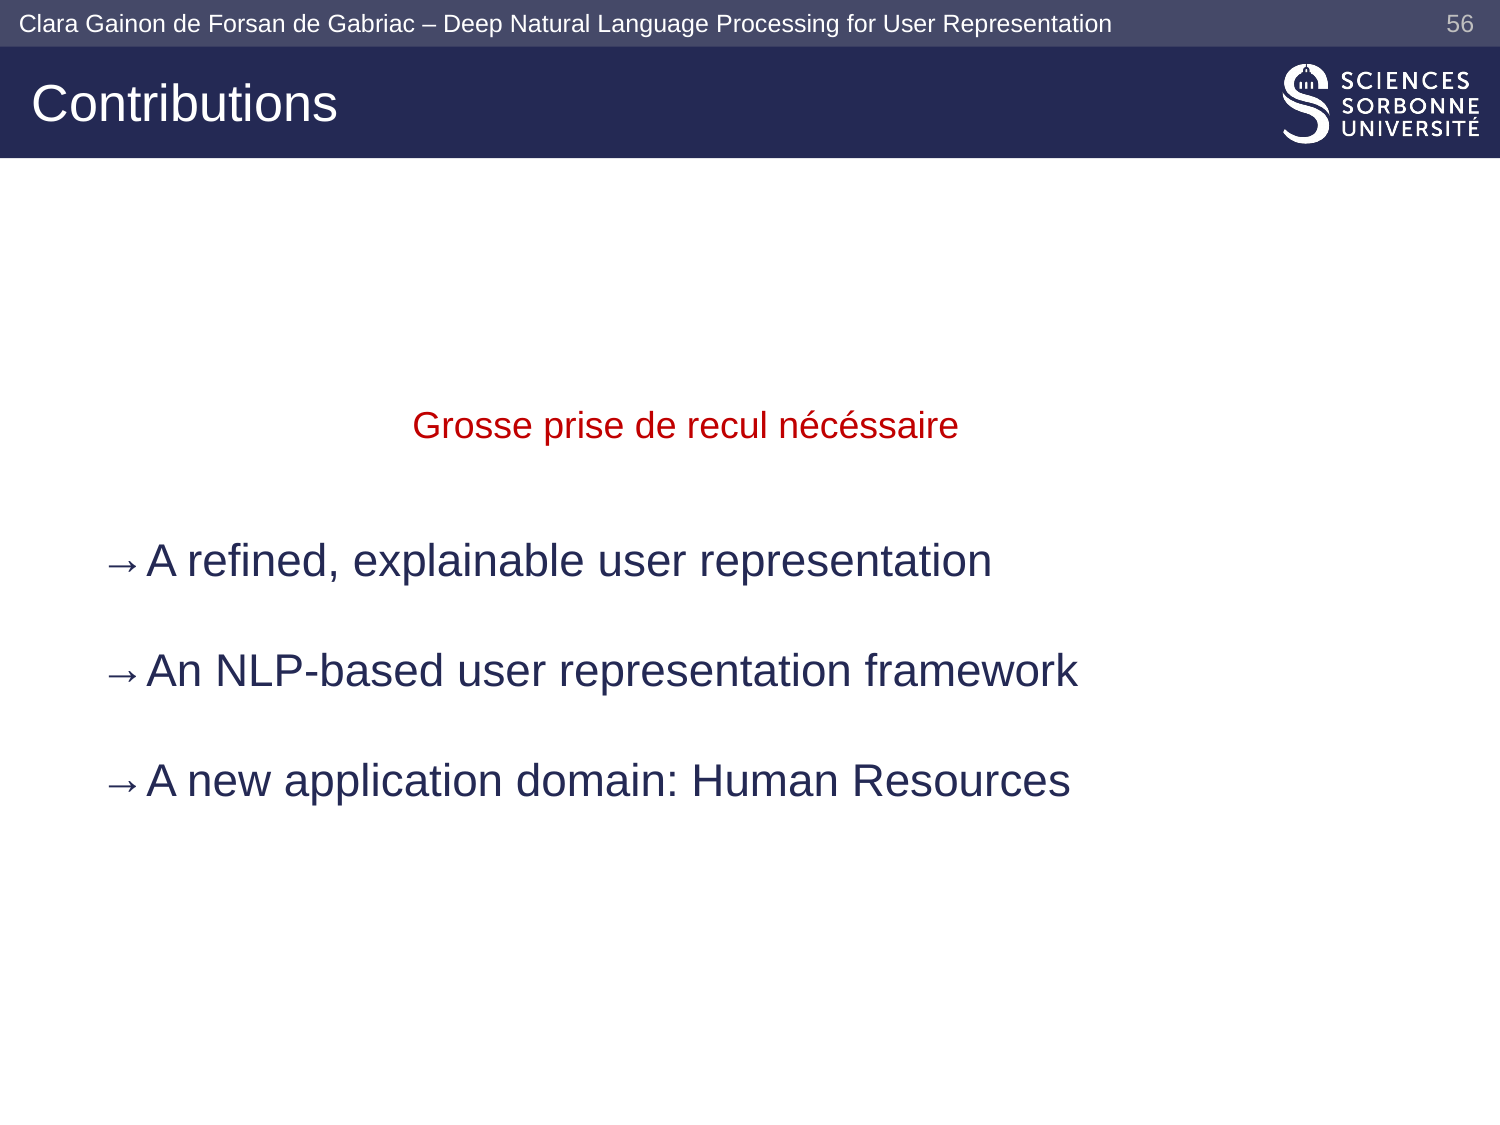

56
# Contributions
Grosse prise de recul nécéssaire
A refined, explainable user representation
An NLP-based user representation framework
A new application domain: Human Resources